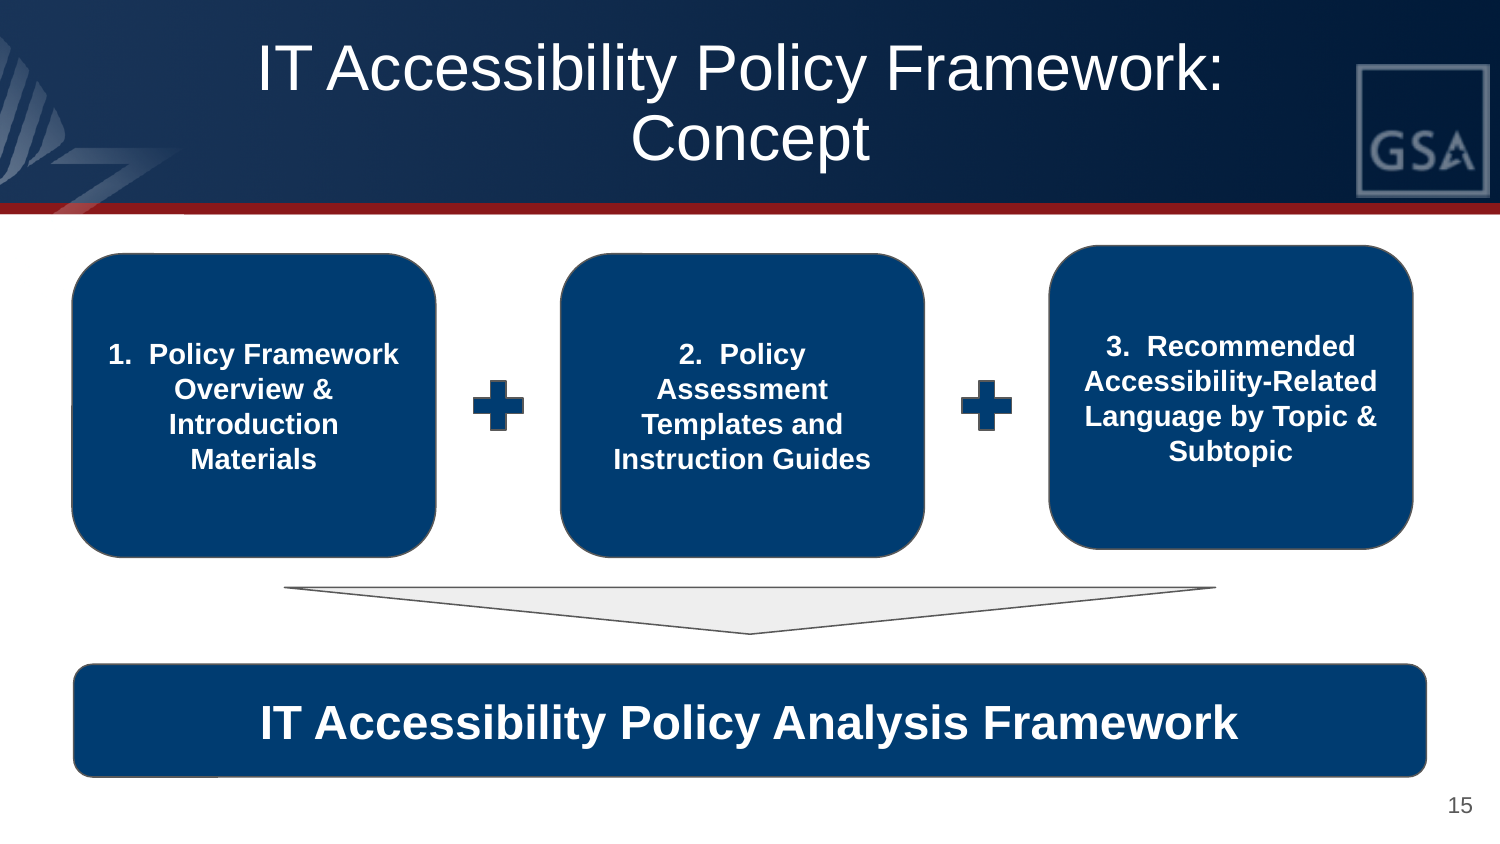

# IT Accessibility Policy Framework: Concept
3.  Recommended Accessibility-Related Language by Topic & Subtopic
1.  Policy Framework Overview & Introduction Materials
2.  Policy Assessment Templates and Instruction Guides

IT Accessibility Policy Analysis Framework
15